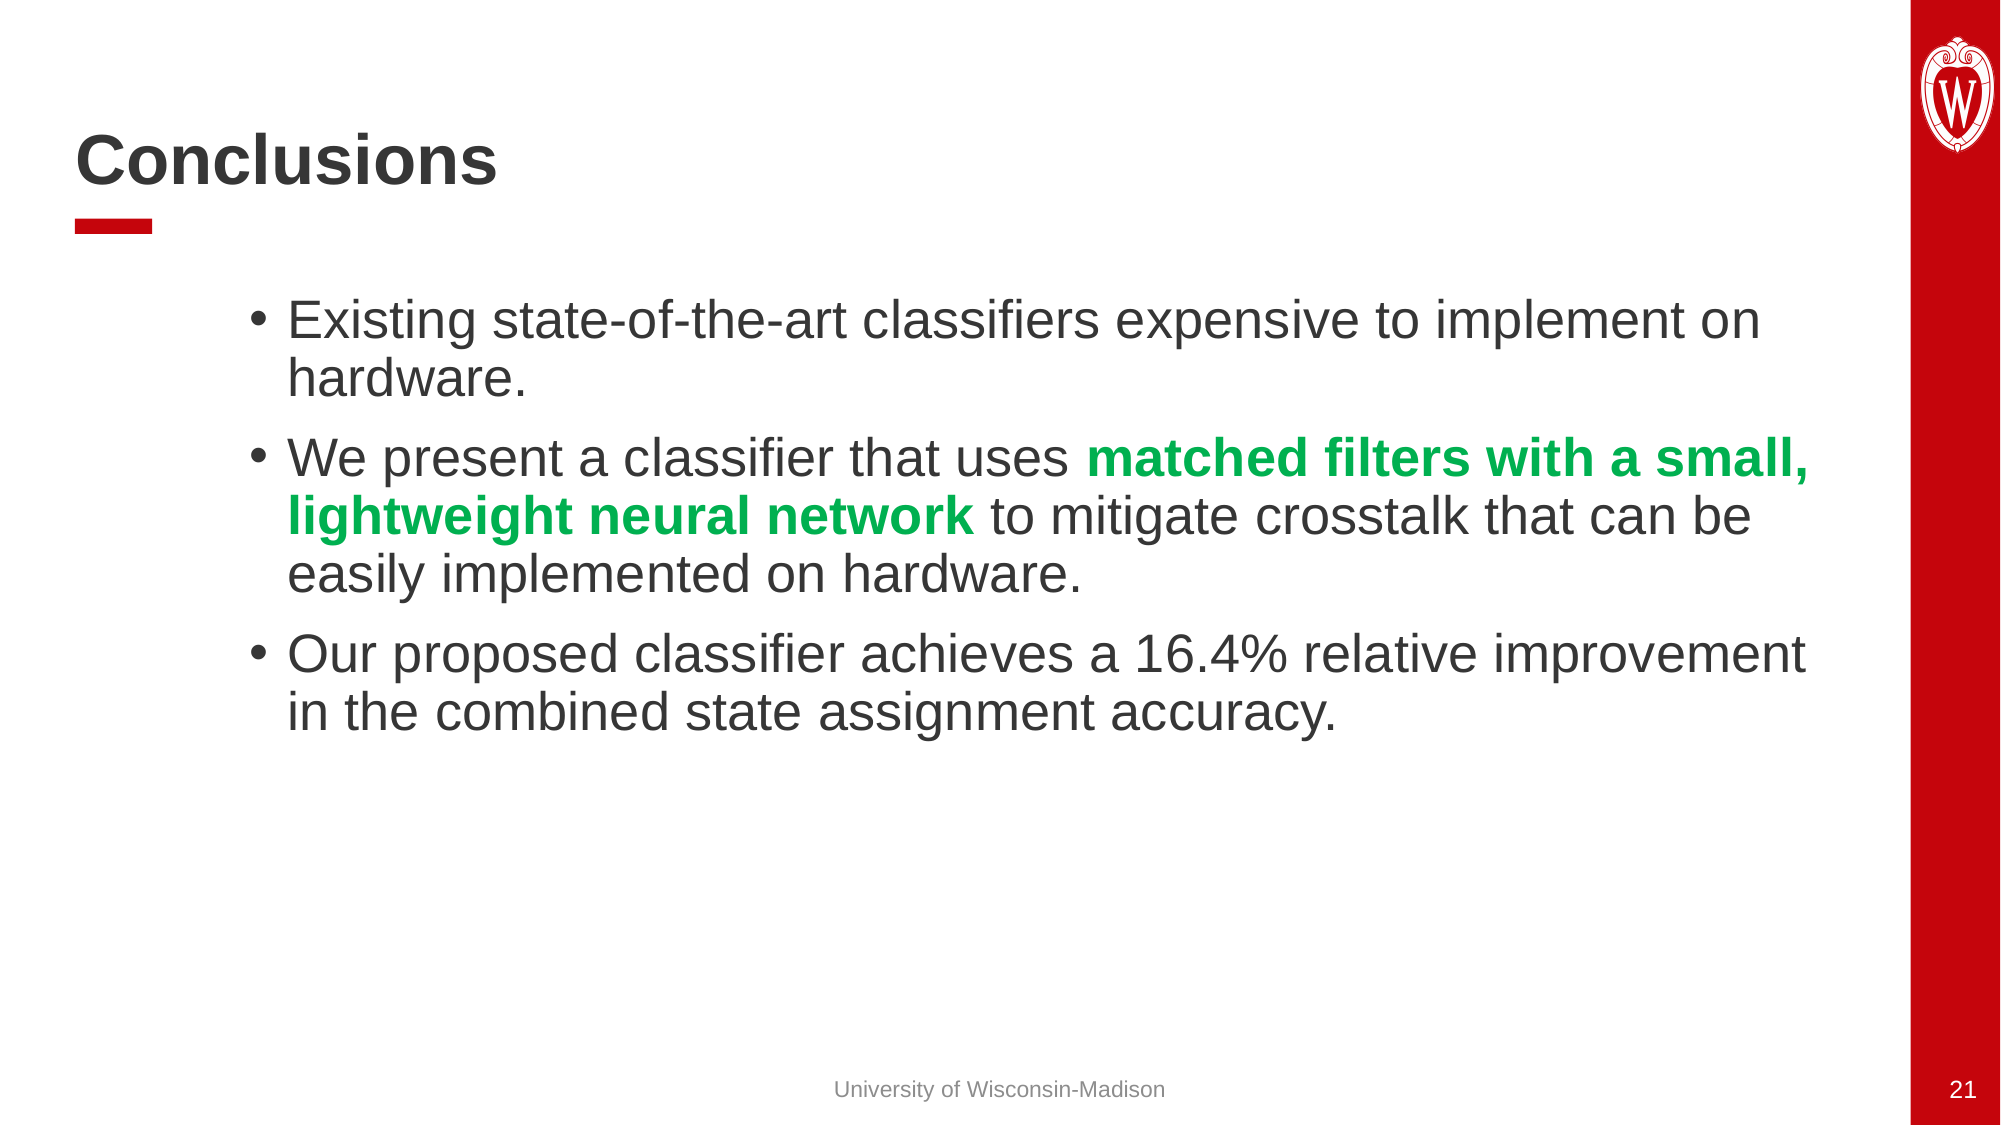

Conclusions
Existing state-of-the-art classifiers expensive to implement on hardware.
We present a classifier that uses matched filters with a small, lightweight neural network to mitigate crosstalk that can be easily implemented on hardware.
Our proposed classifier achieves a 16.4% relative improvement in the combined state assignment accuracy.
University of Wisconsin-Madison
21